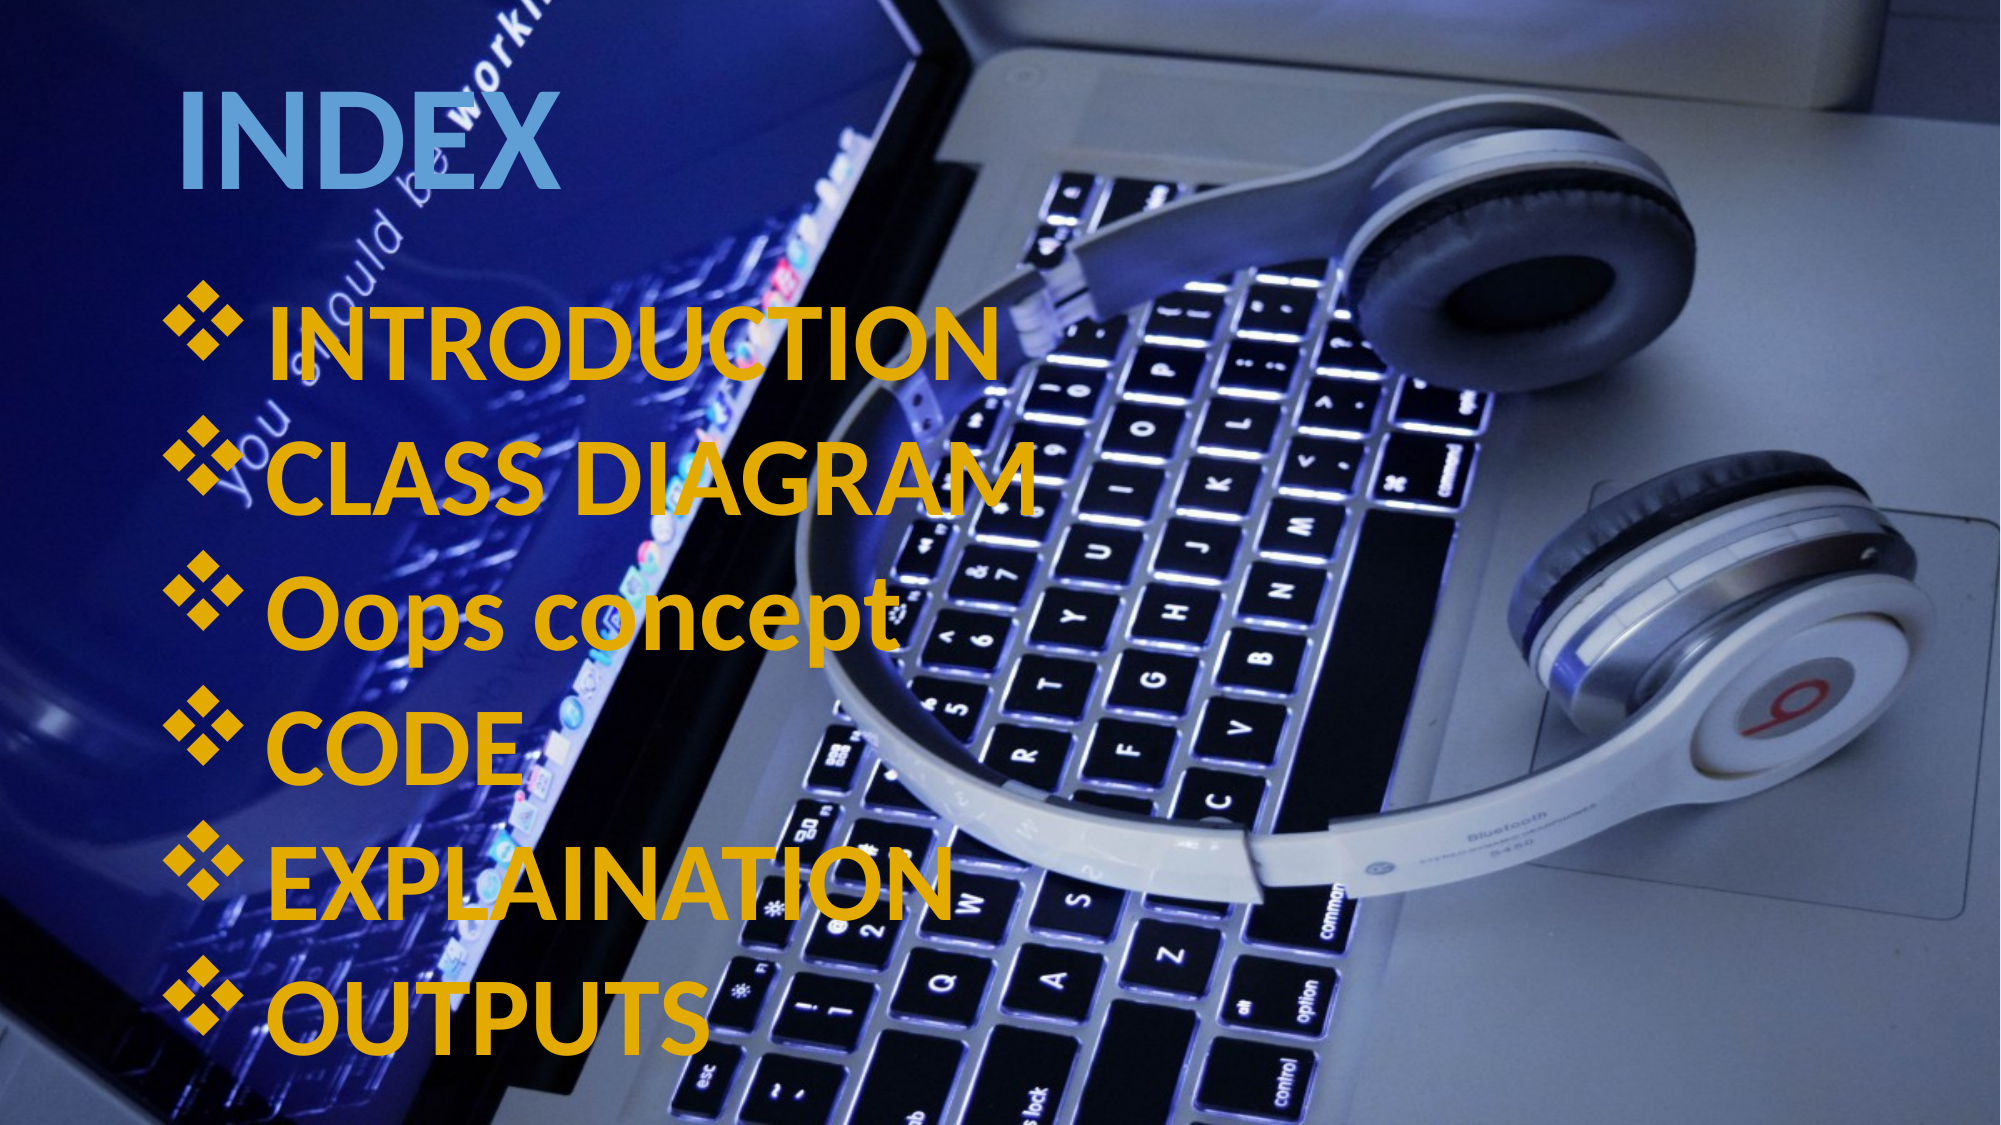

INDEX
INTRODUCTION
CLASS DIAGRAM
Oops concept
CODE
EXPLAINATION
OUTPUTS